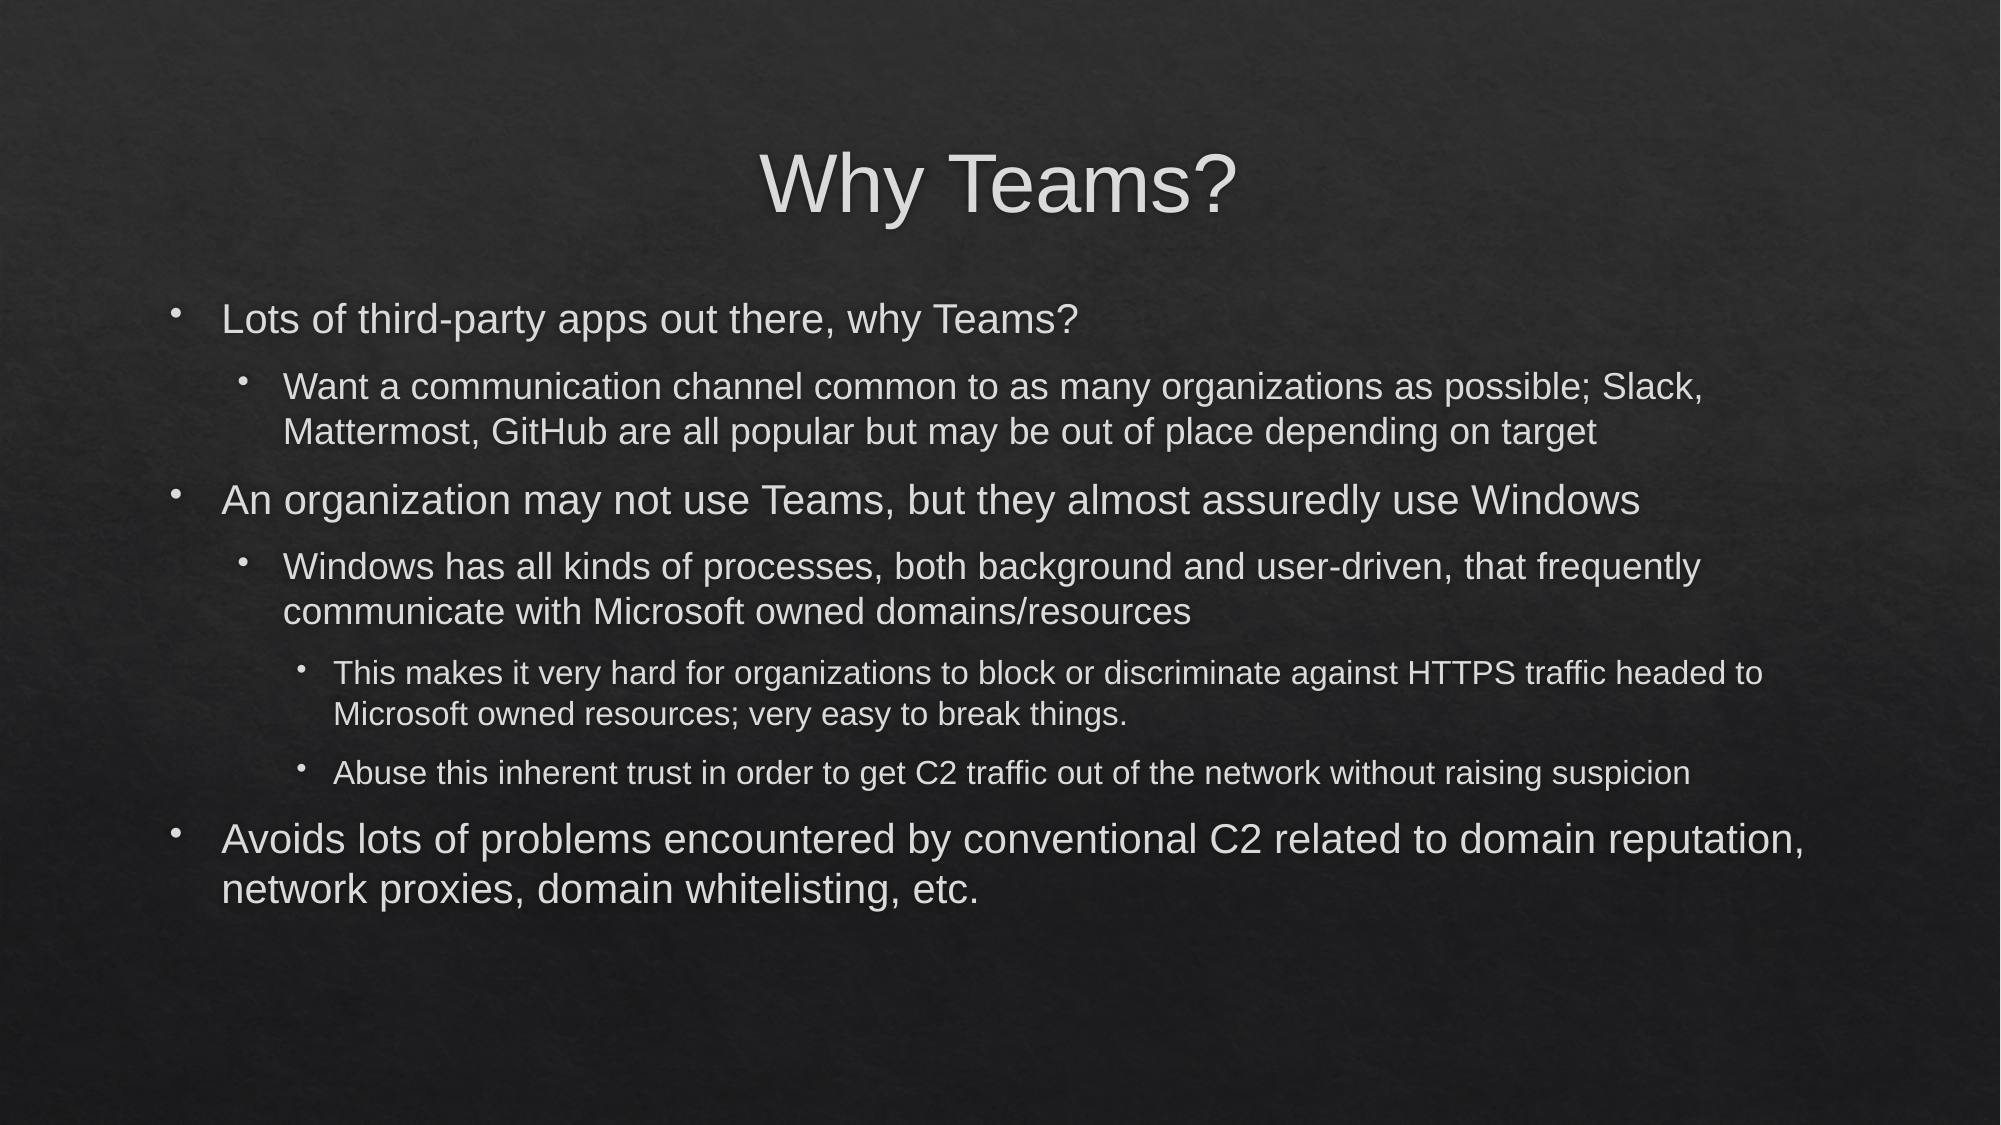

# Why Teams?
Lots of third-party apps out there, why Teams?
Want a communication channel common to as many organizations as possible; Slack, Mattermost, GitHub are all popular but may be out of place depending on target
An organization may not use Teams, but they almost assuredly use Windows
Windows has all kinds of processes, both background and user-driven, that frequently communicate with Microsoft owned domains/resources
This makes it very hard for organizations to block or discriminate against HTTPS traffic headed to Microsoft owned resources; very easy to break things.
Abuse this inherent trust in order to get C2 traffic out of the network without raising suspicion
Avoids lots of problems encountered by conventional C2 related to domain reputation, network proxies, domain whitelisting, etc.